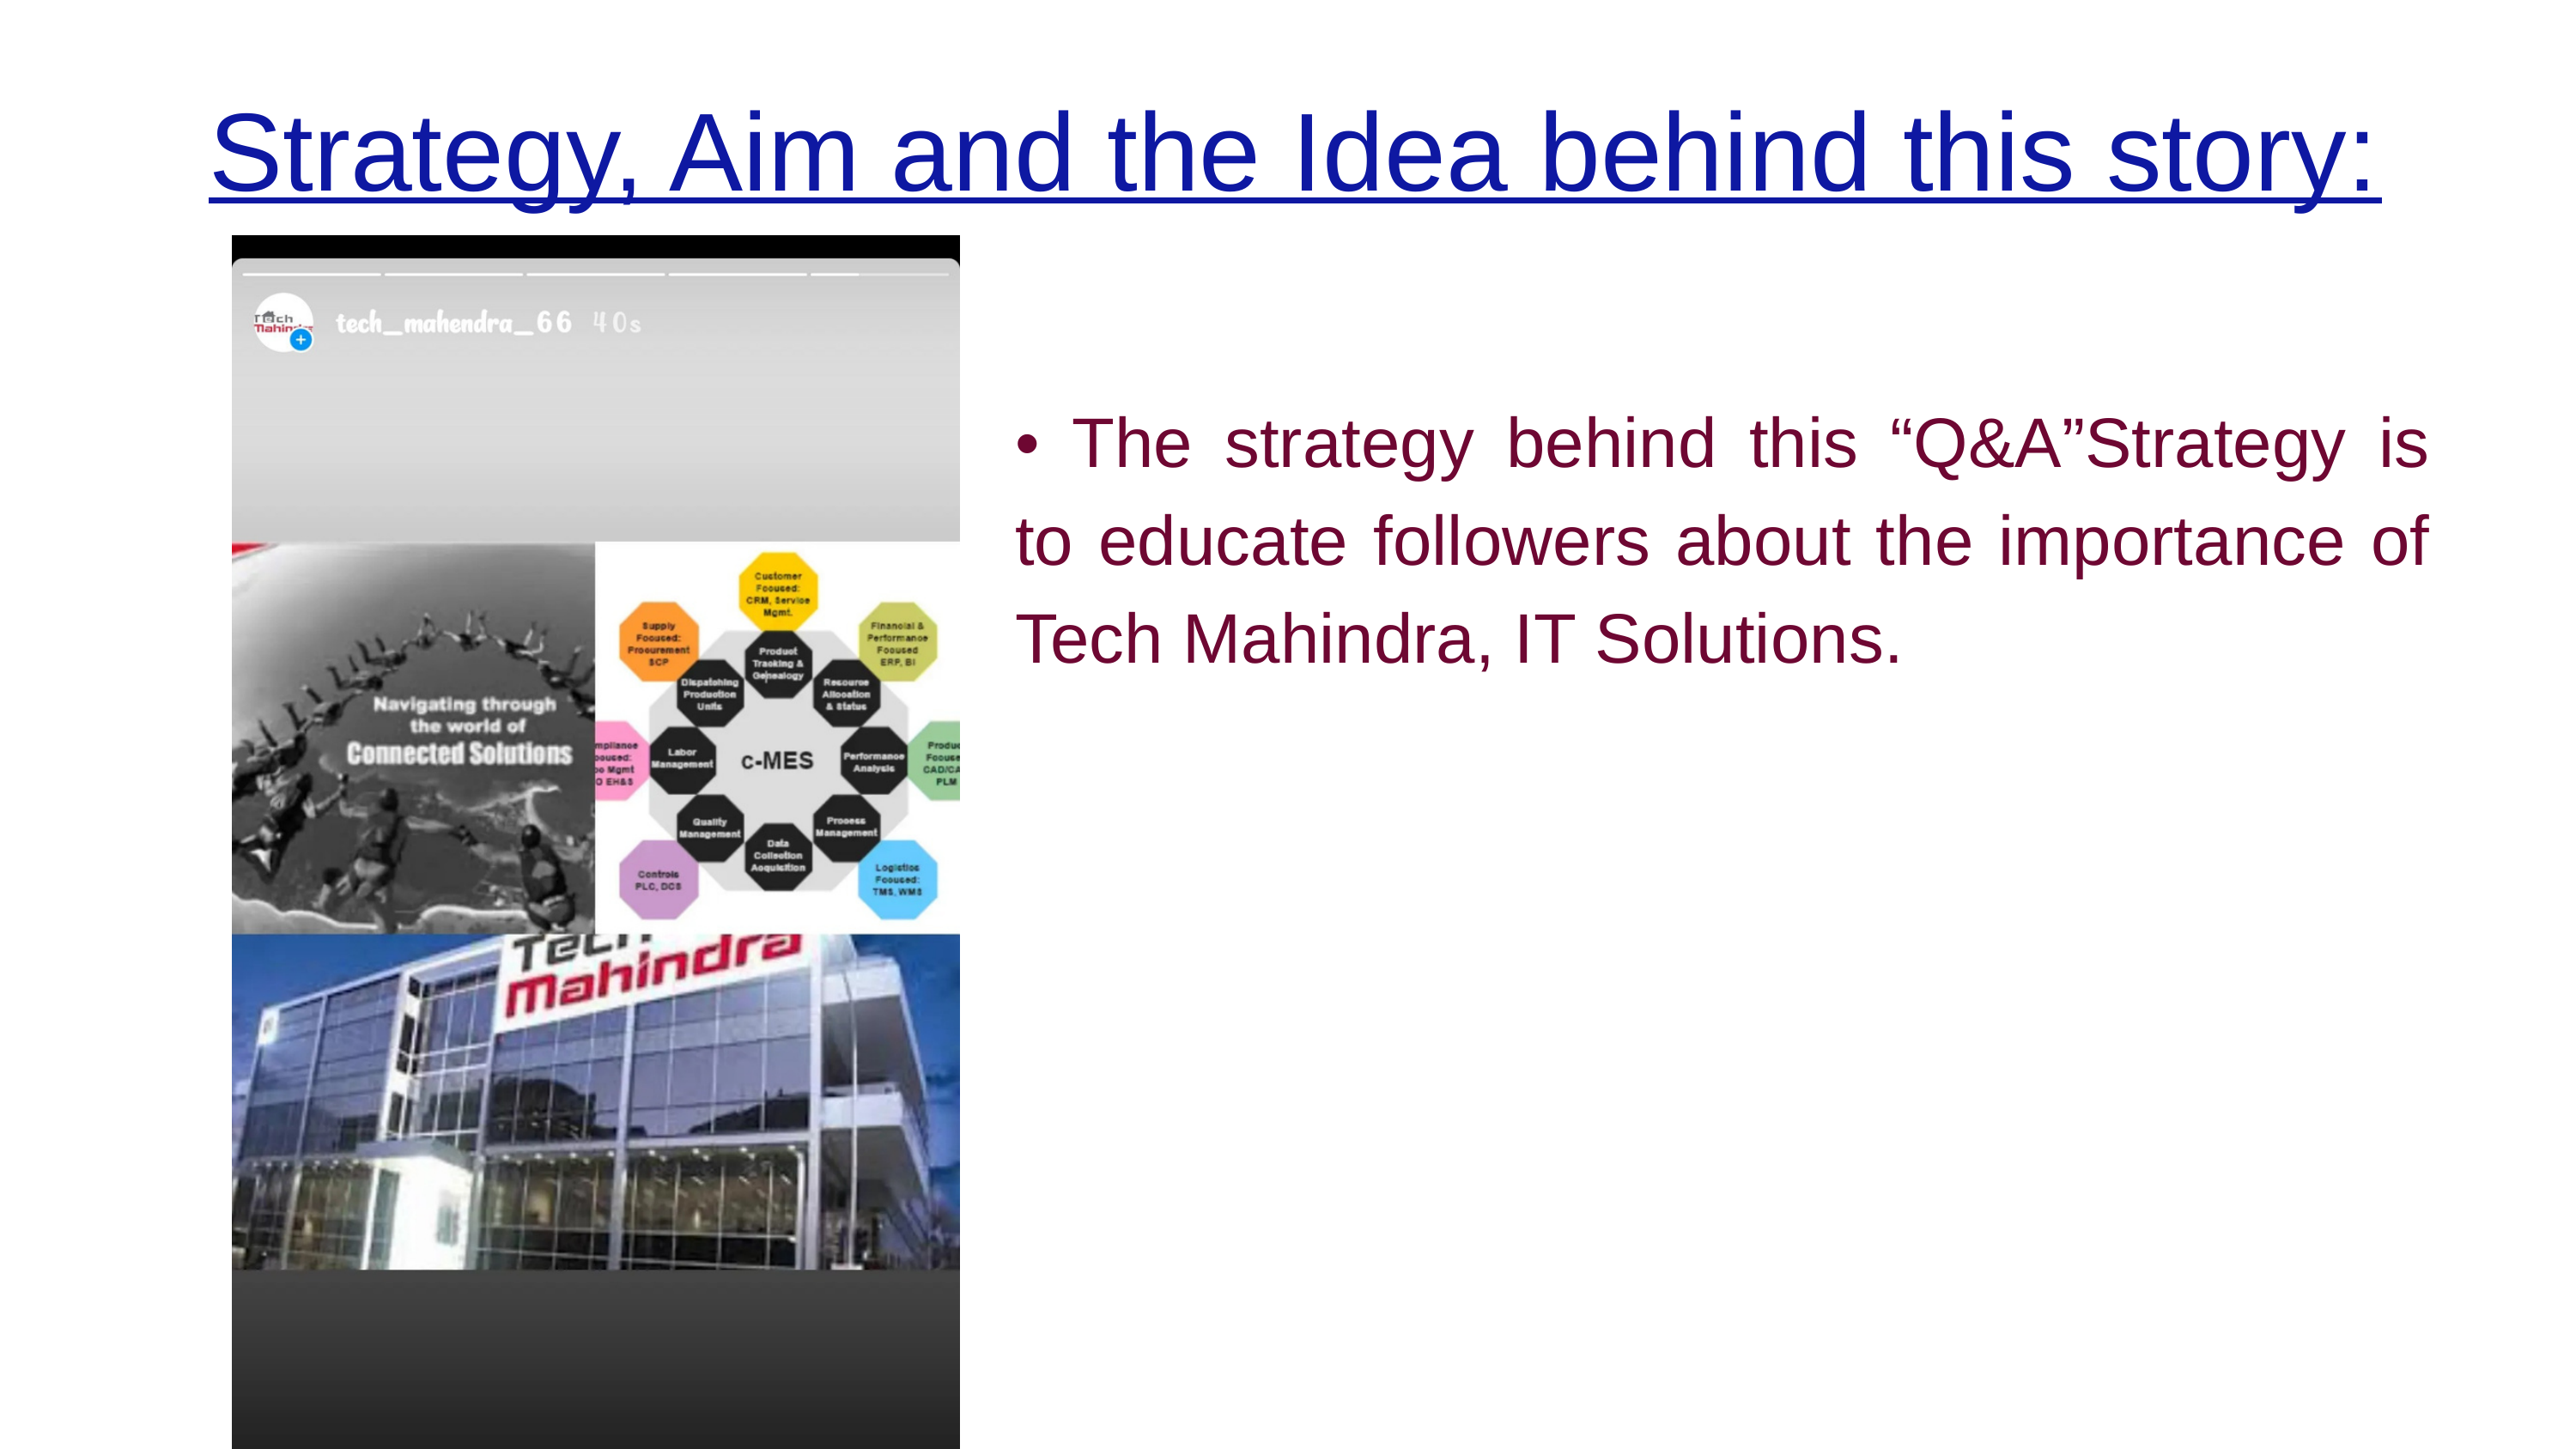

Strategy, Aim and the Idea behind this story:

• The strategy behind this “Q&A”Strategy is to educate followers about the importance of Tech Mahindra, IT Solutions.